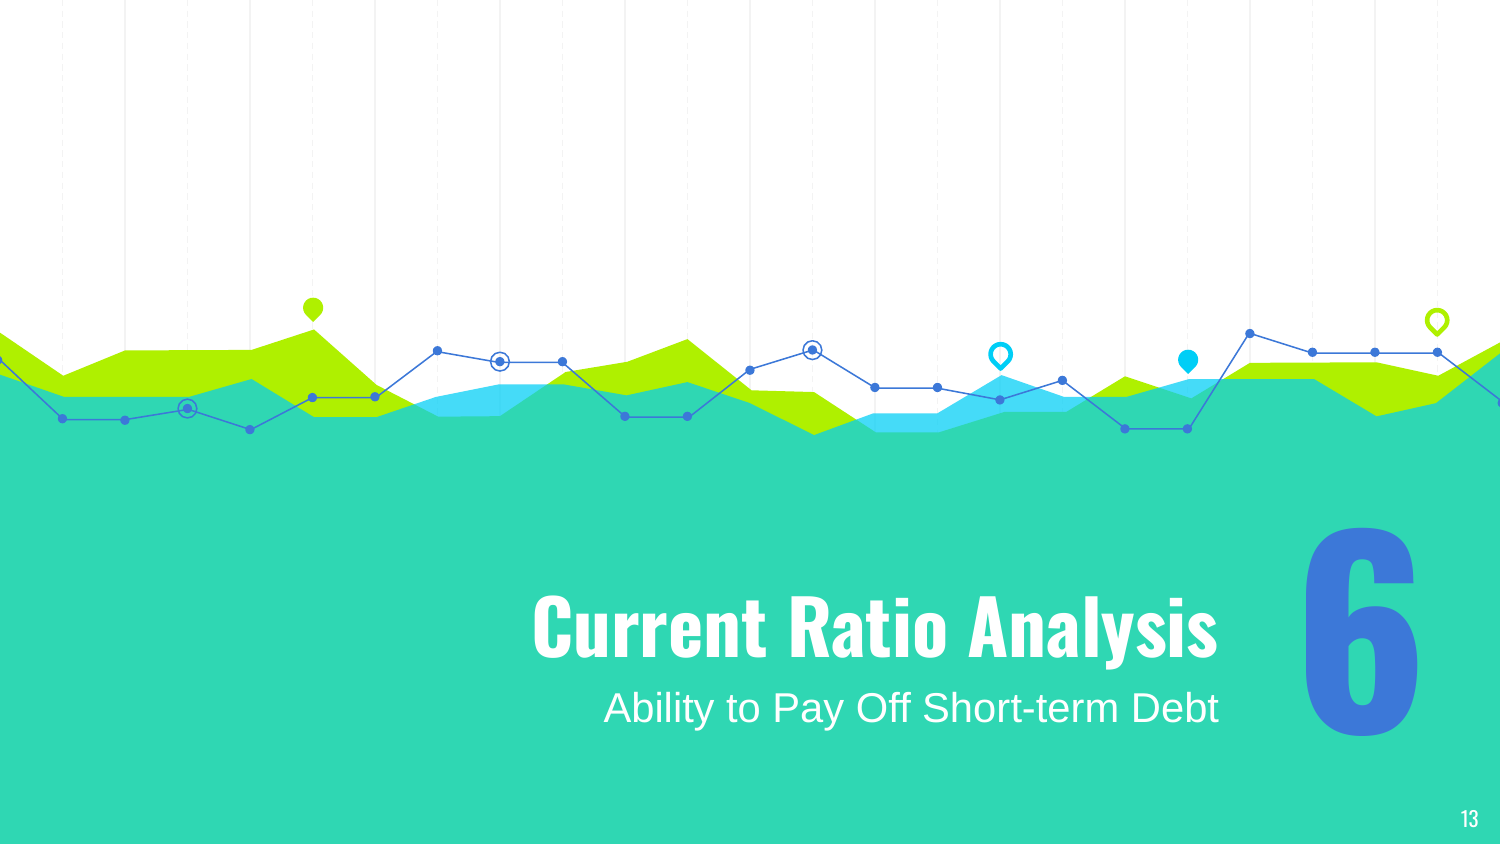

# Current Ratio Analysis
6
Ability to Pay Off Short-term Debt
13